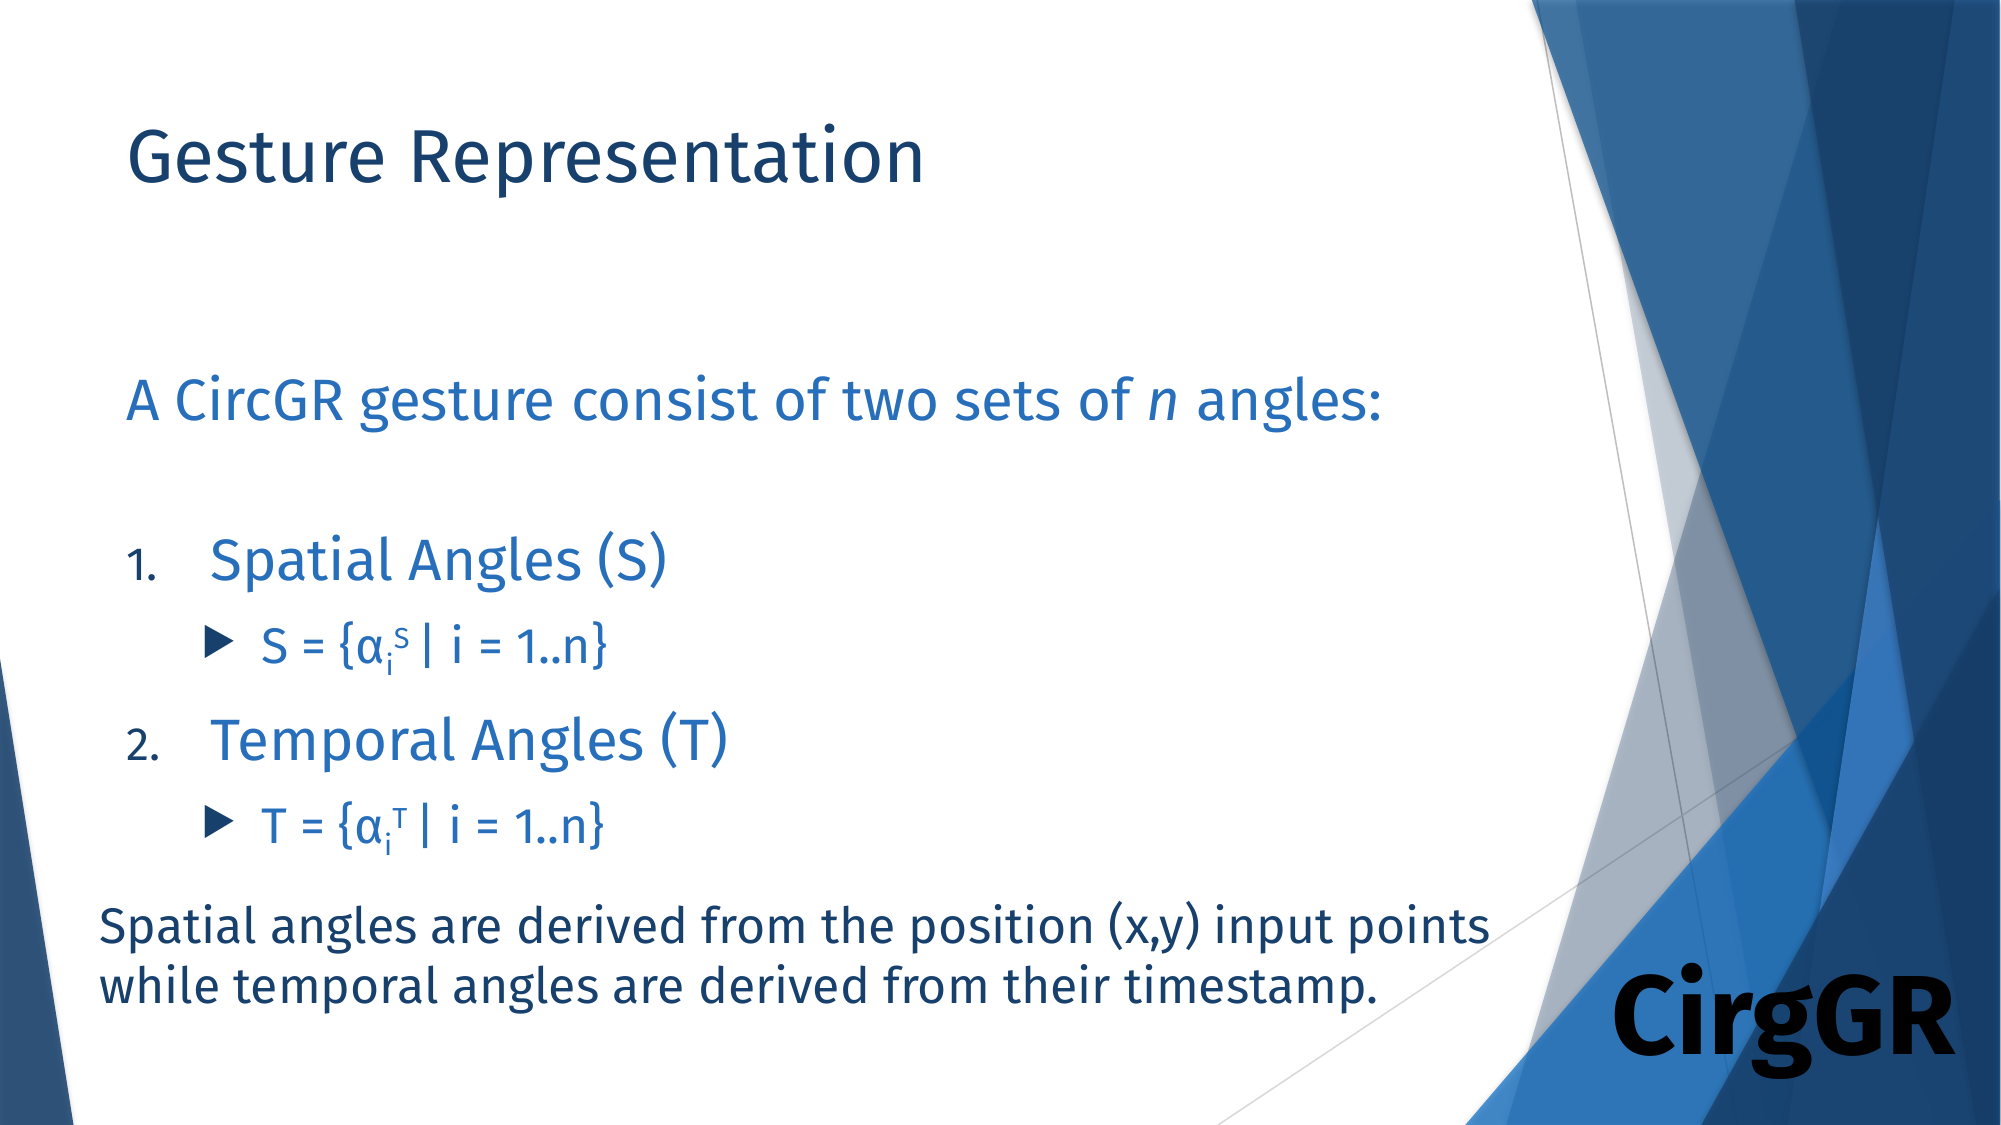

# Gesture Representation
A CircGR gesture consist of two sets of n angles:
Spatial Angles (S)
 S = {αiS | i = 1..n}
Temporal Angles (T)
 T = {αiT | i = 1..n}

Spatial angles are derived from the position (x,y) input points
while temporal angles are derived from their timestamp.
CirgGR